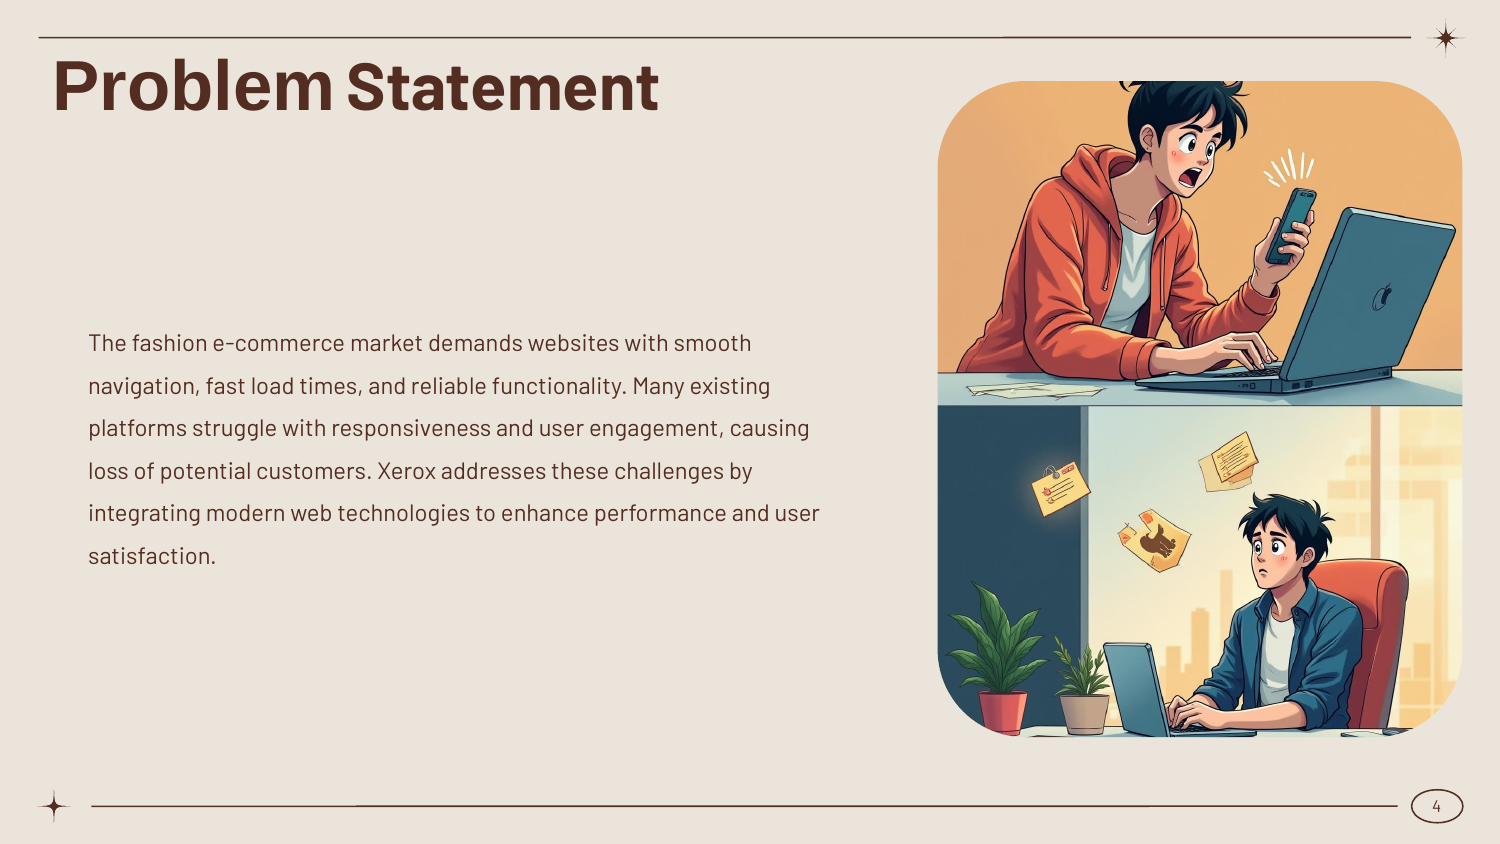

# Problem Statement

The fashion e-commerce market demands websites with smooth navigation, fast load times, and reliable functionality. Many existing platforms struggle with responsiveness and user engagement, causing loss of potential customers. Xerox addresses these challenges by integrating modern web technologies to enhance performance and user satisfaction.
4